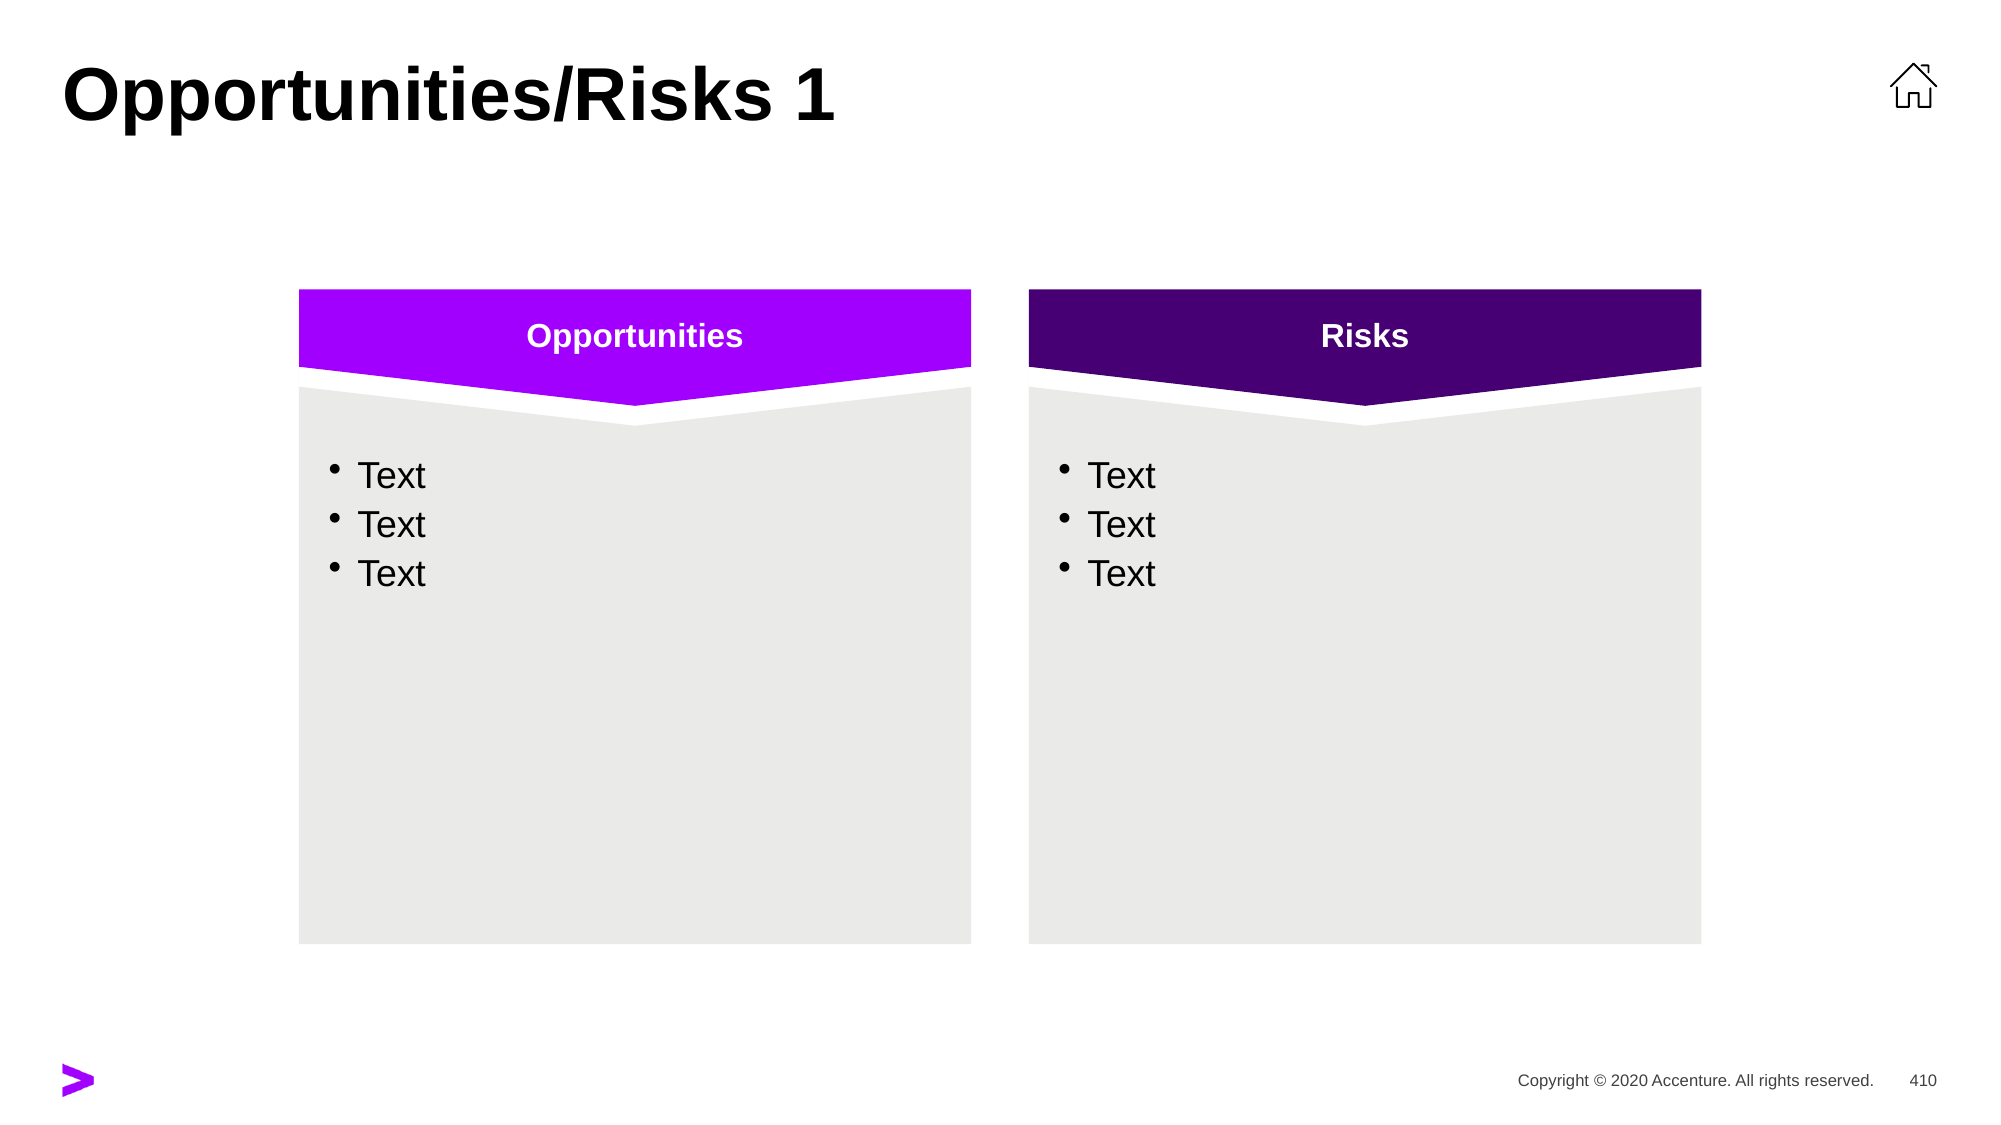

# Opportunities/Risks 1

Opportunities
Text
Text
Text
Risks
Text
Text
Text